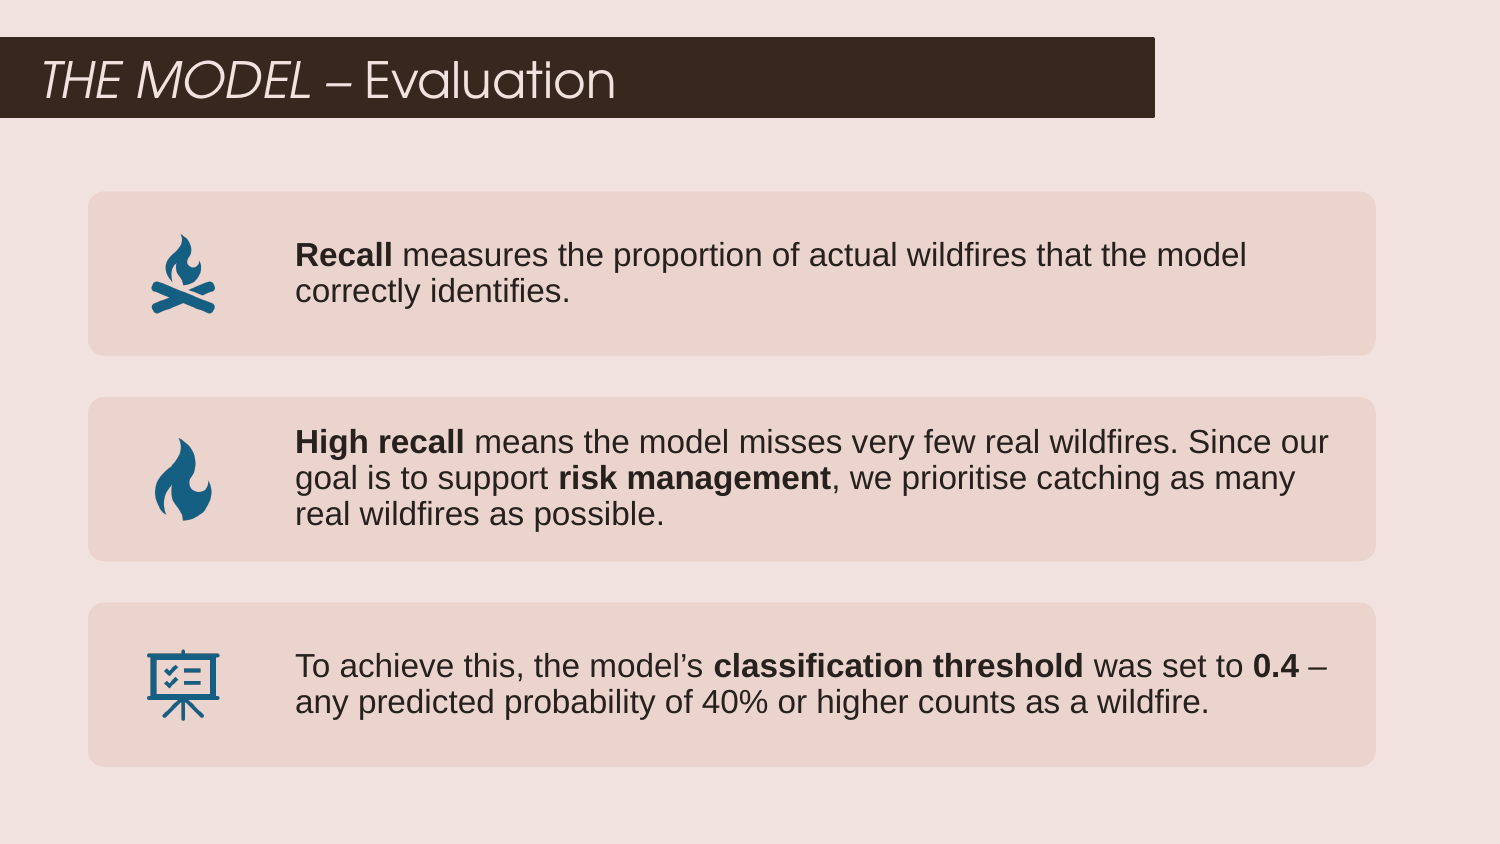

THE MODEL – Evaluation
Recall measures the proportion of actual wildfires that the model correctly identifies.
High recall means the model misses very few real wildfires. Since our goal is to support risk management, we prioritise catching as many real wildfires as possible.
To achieve this, the model’s classification threshold was set to 0.4 – any predicted probability of 40% or higher counts as a wildfire.